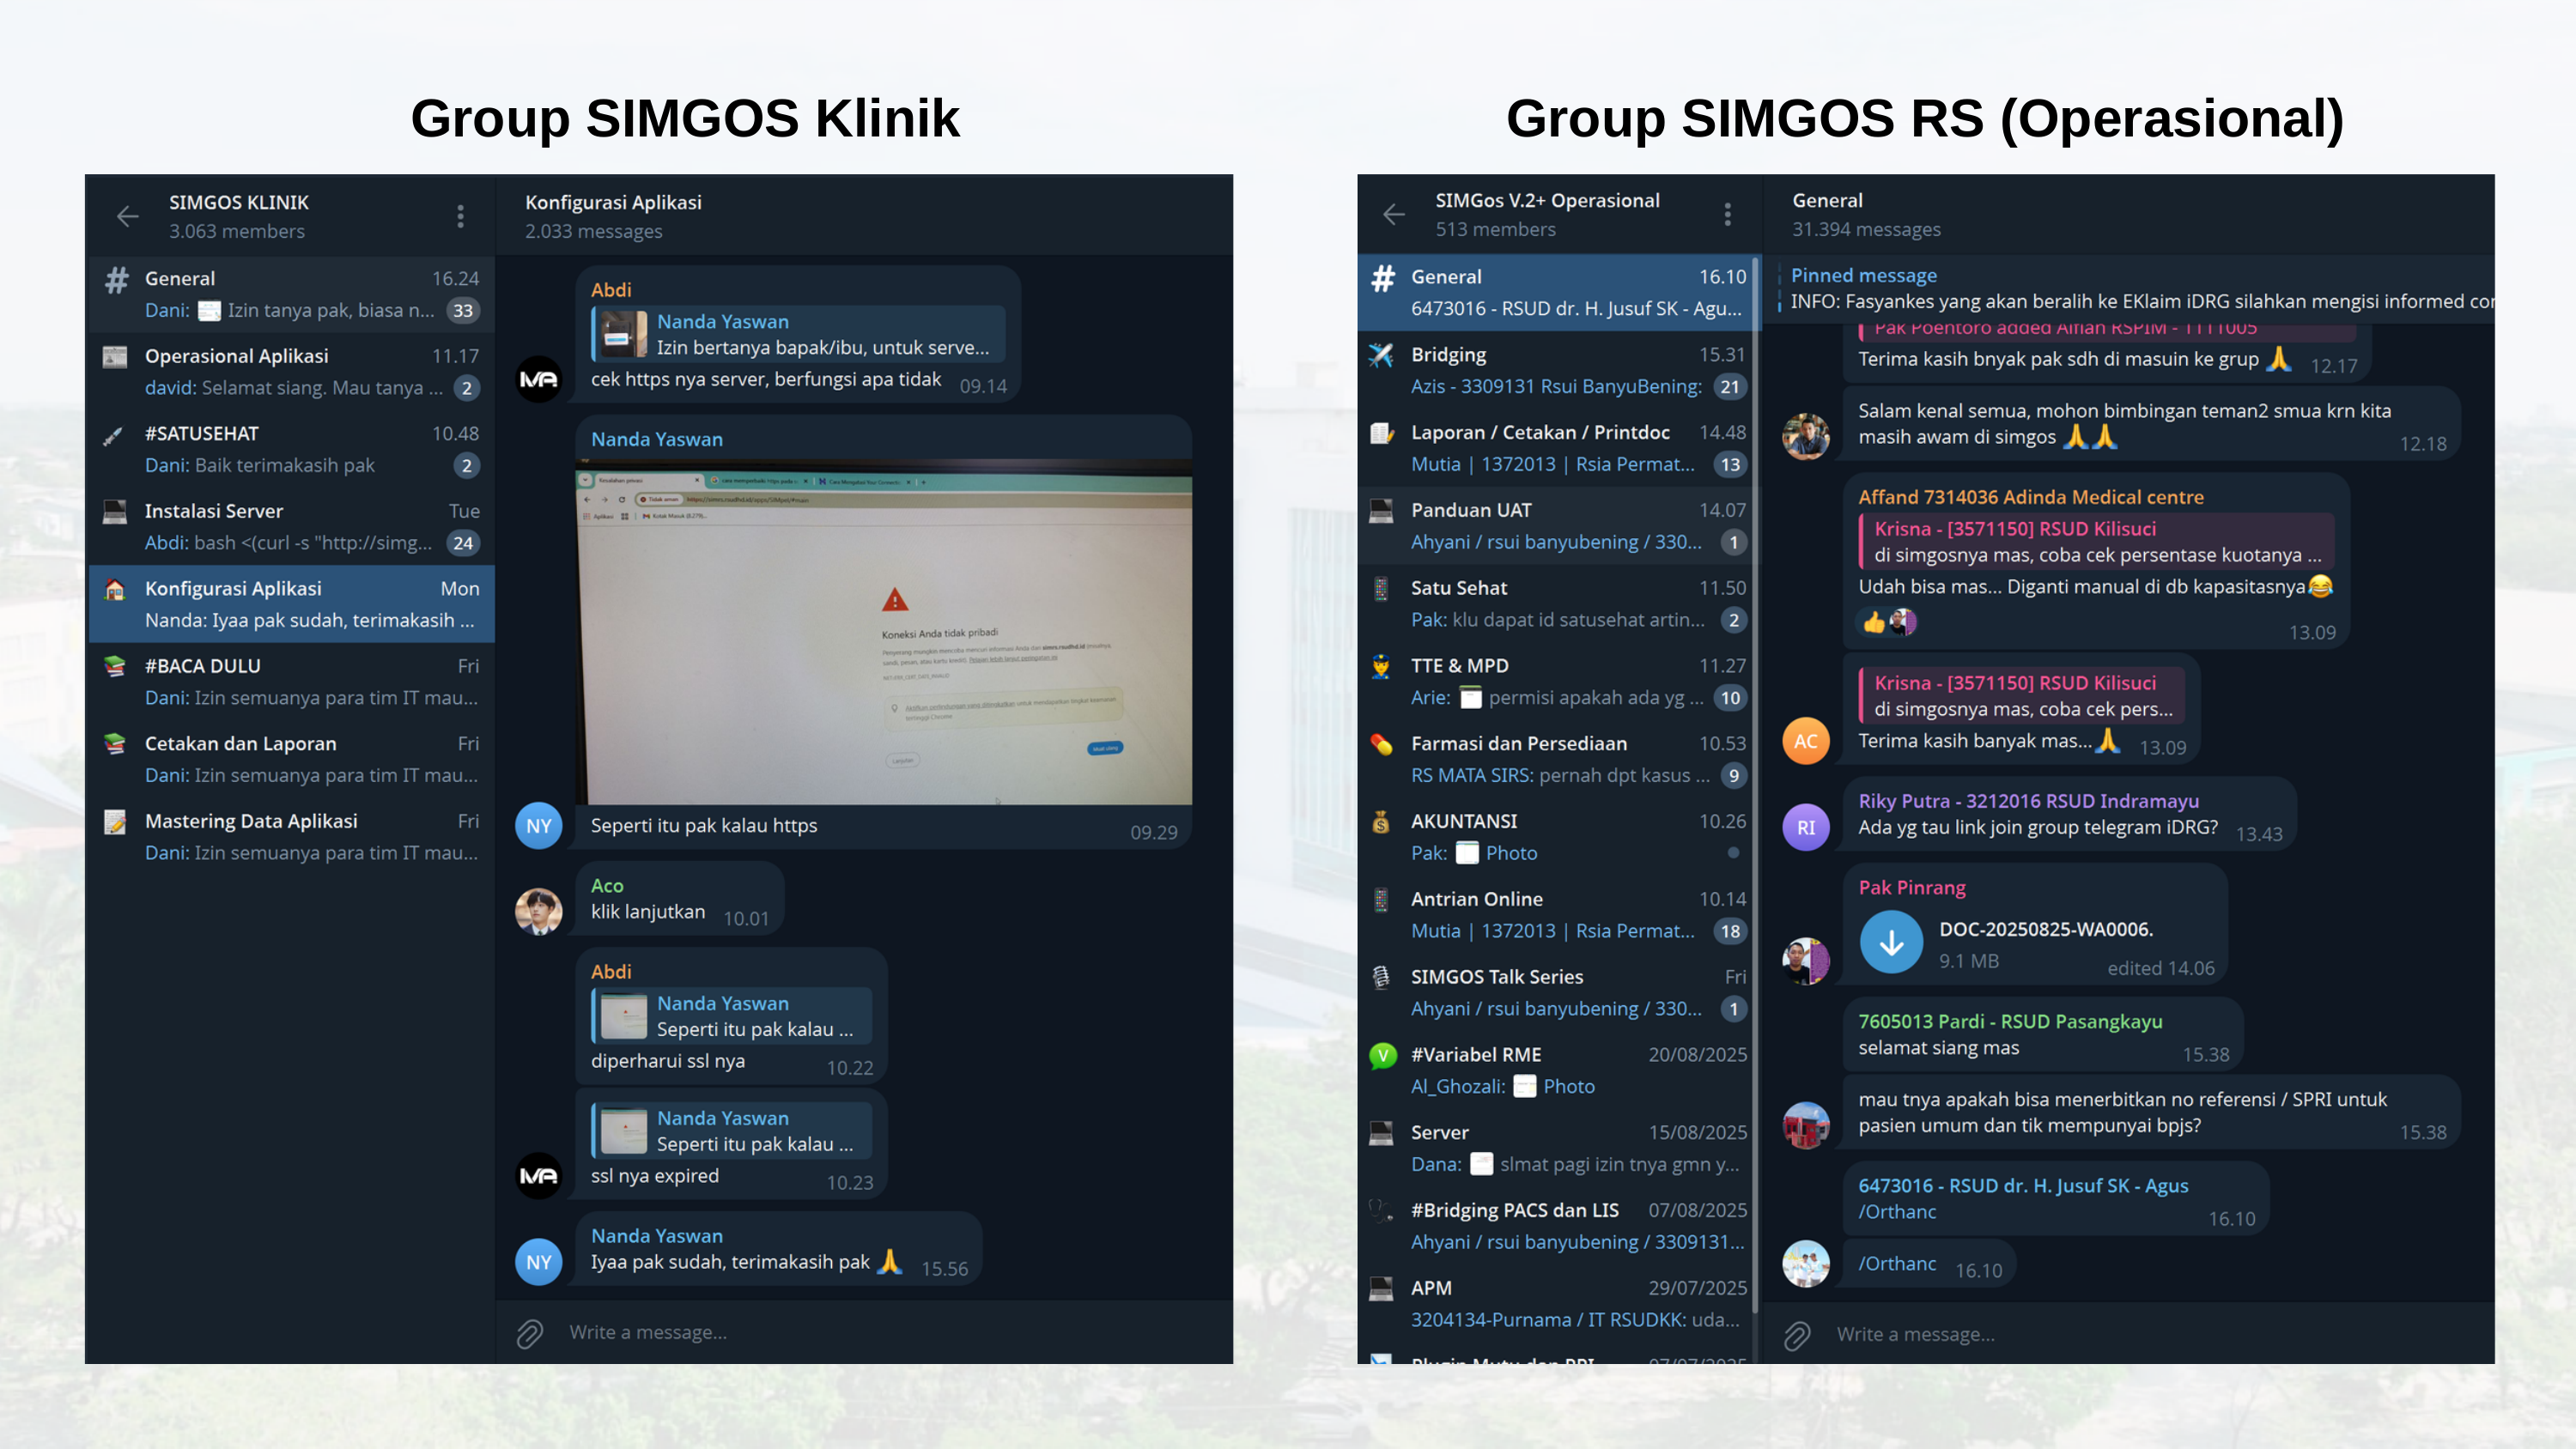

Group SIMGOS Klinik
Group SIMGOS RS (Operasional)